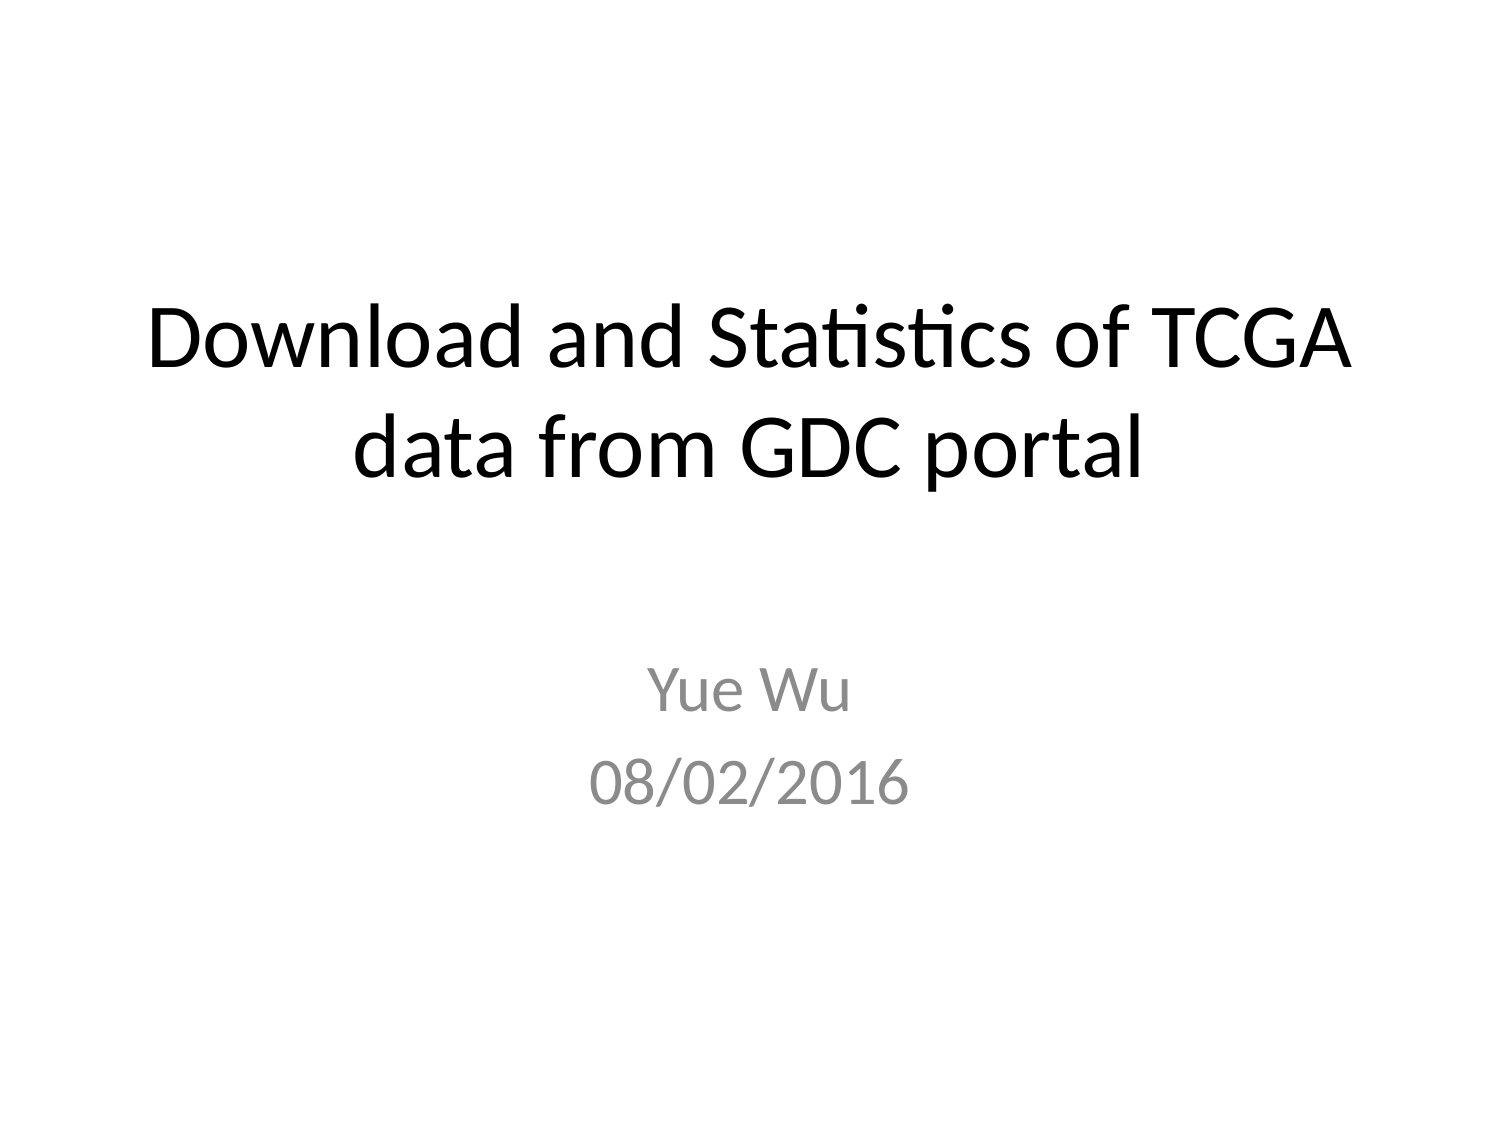

# Download and Statistics of TCGA data from GDC portal
Yue Wu
08/02/2016